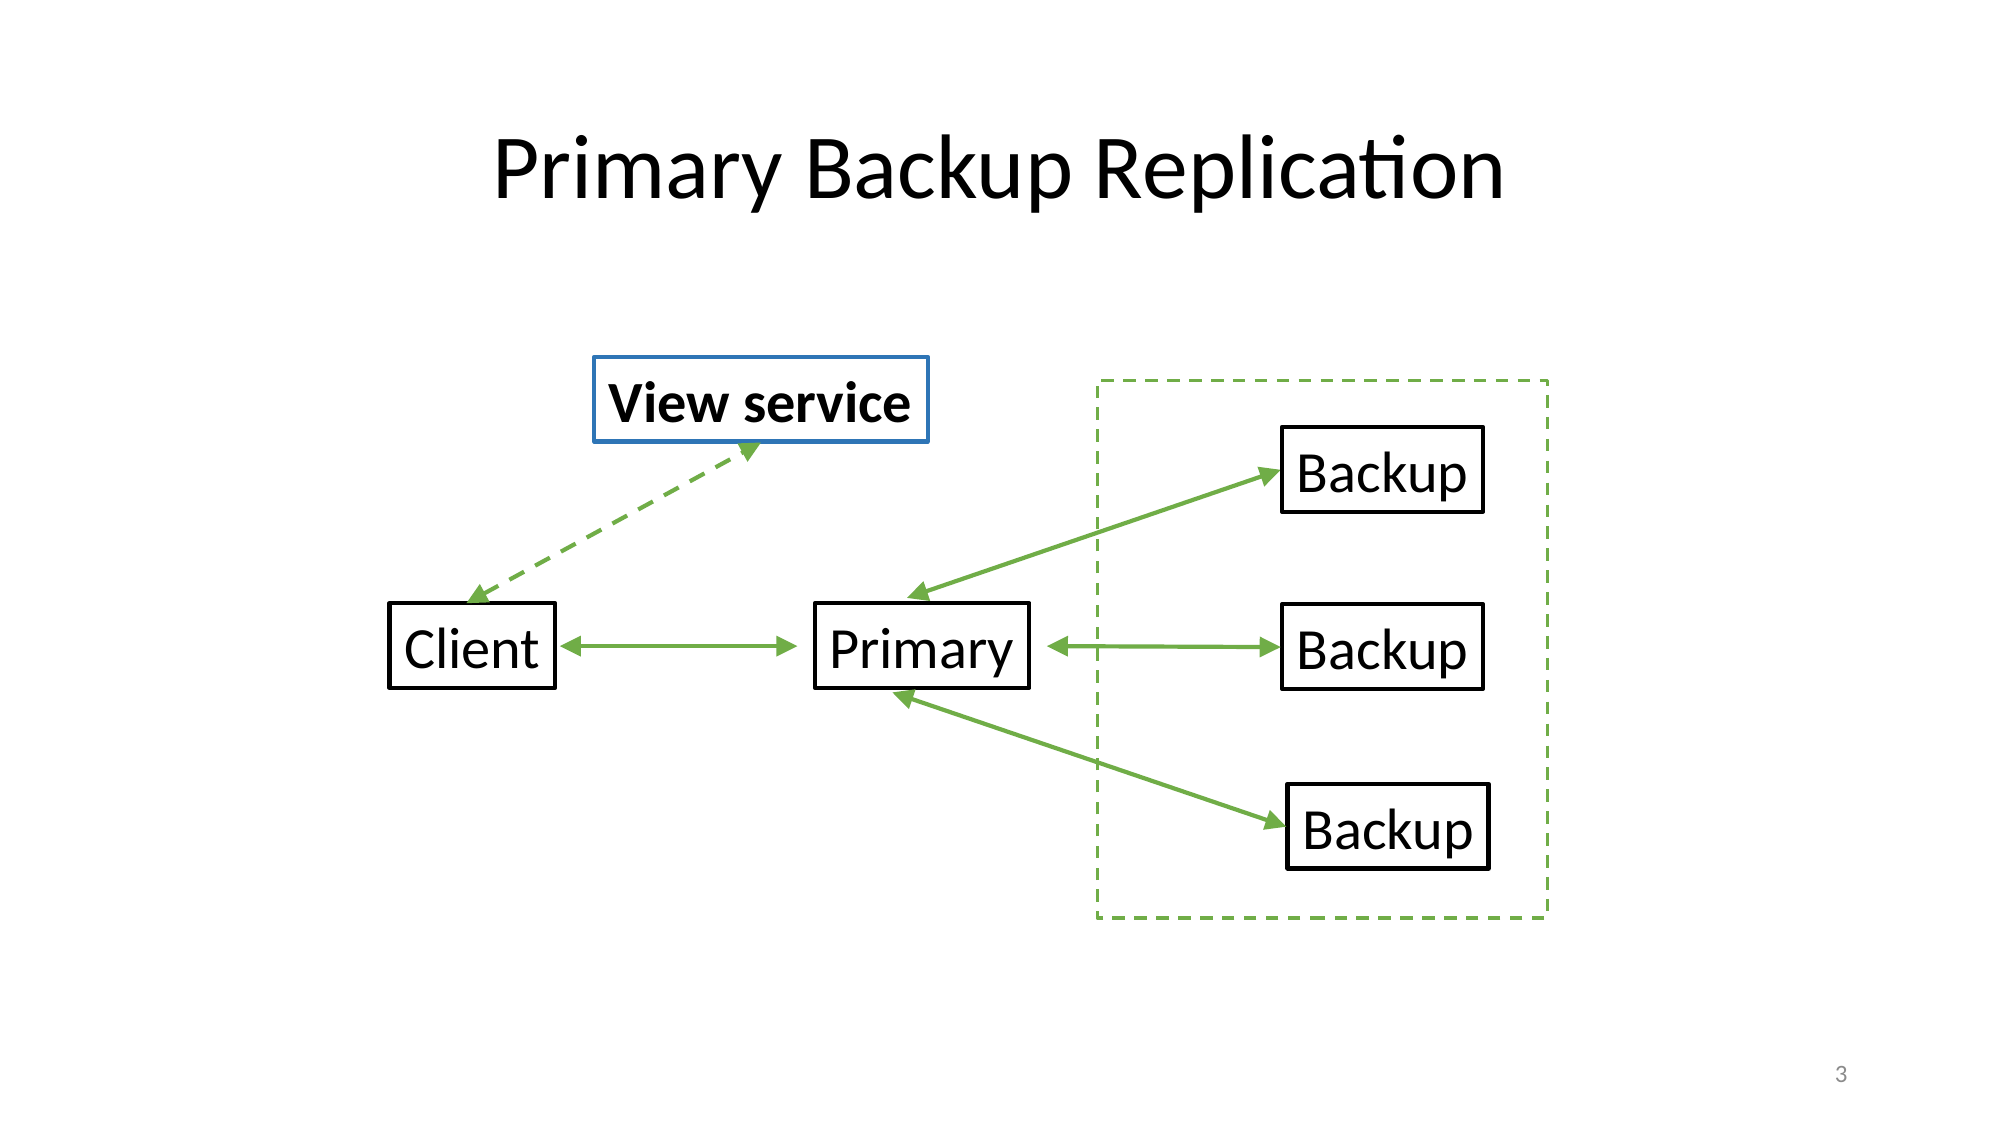

# Primary Backup Replication
View service

Backup
Client
Primary
Backup
Backup
3